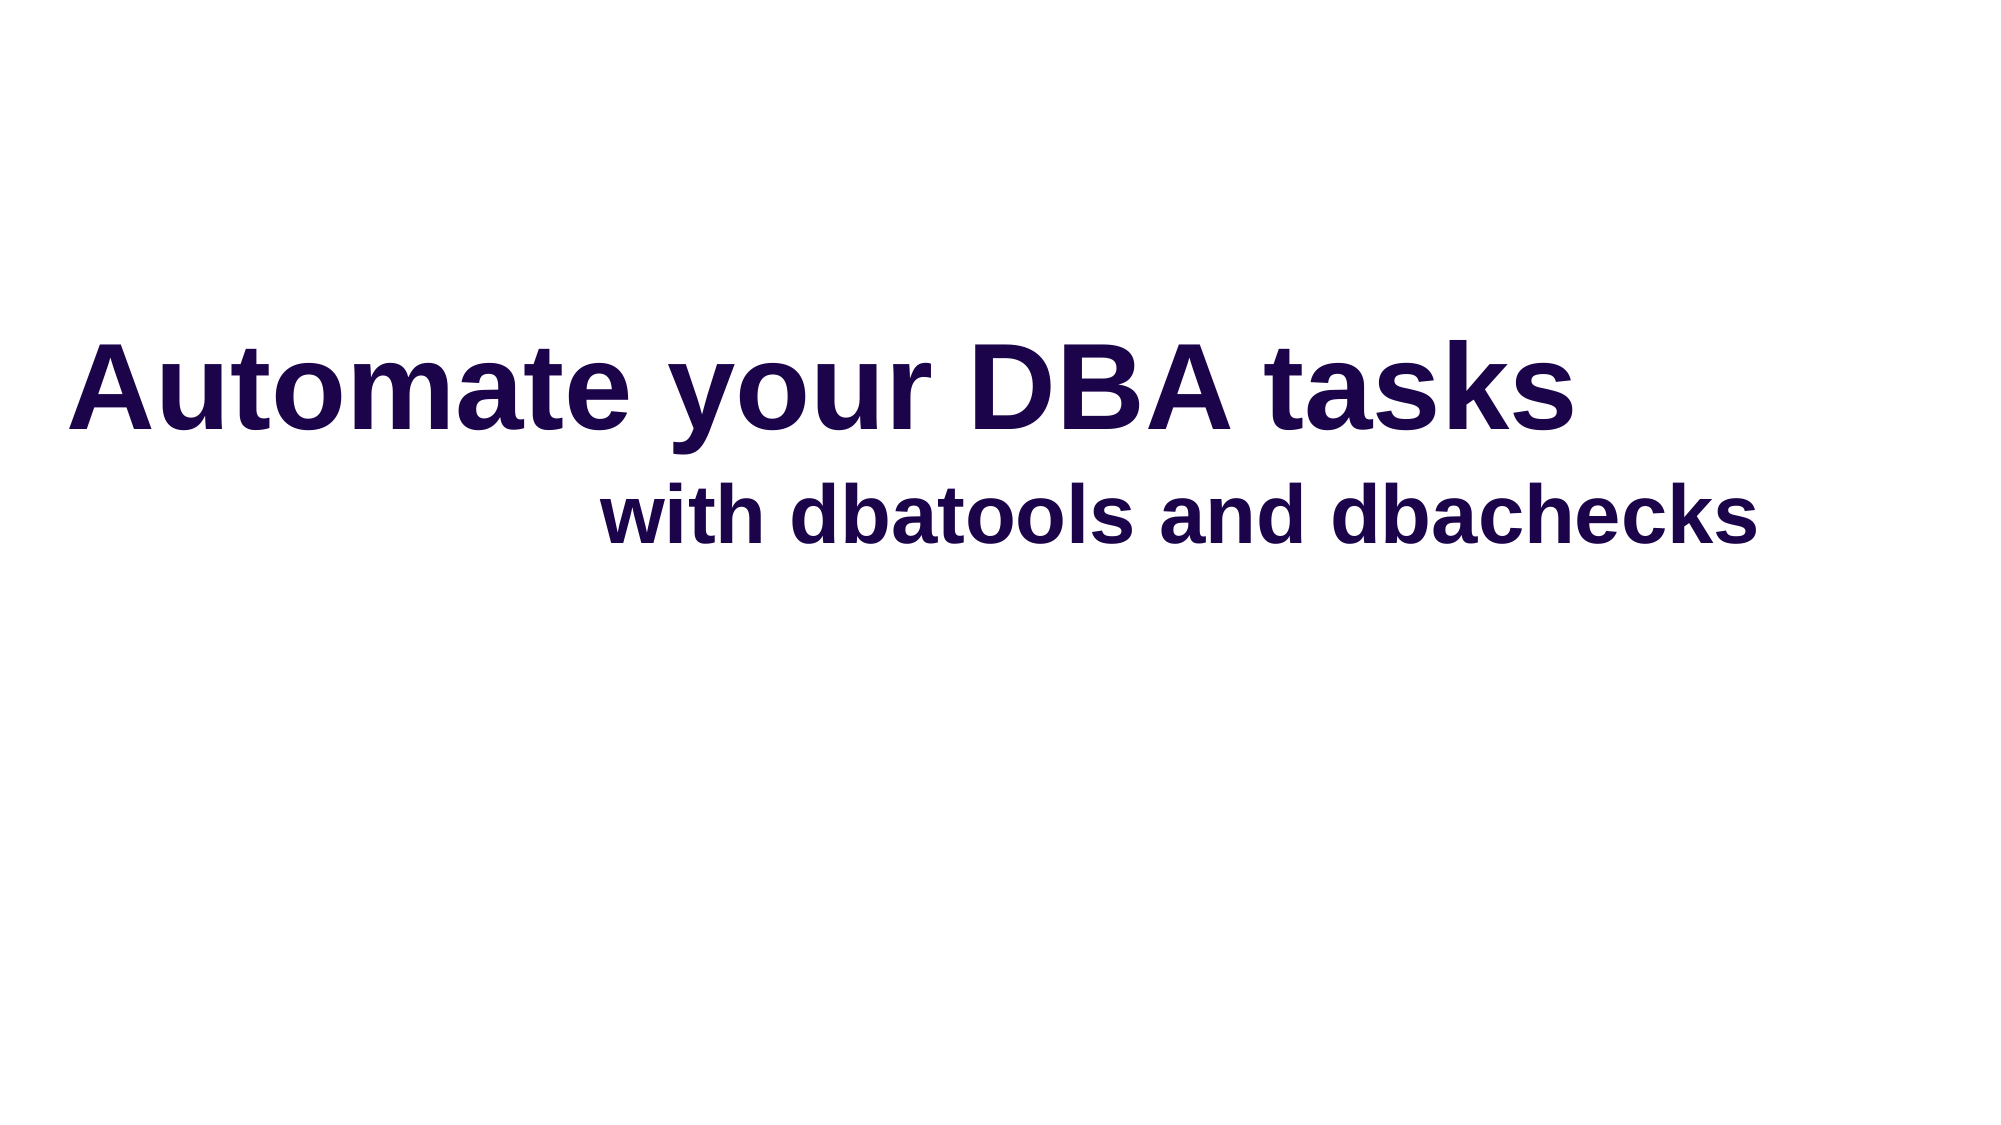

Automate your DBA tasks
with dbatools and dbachecks